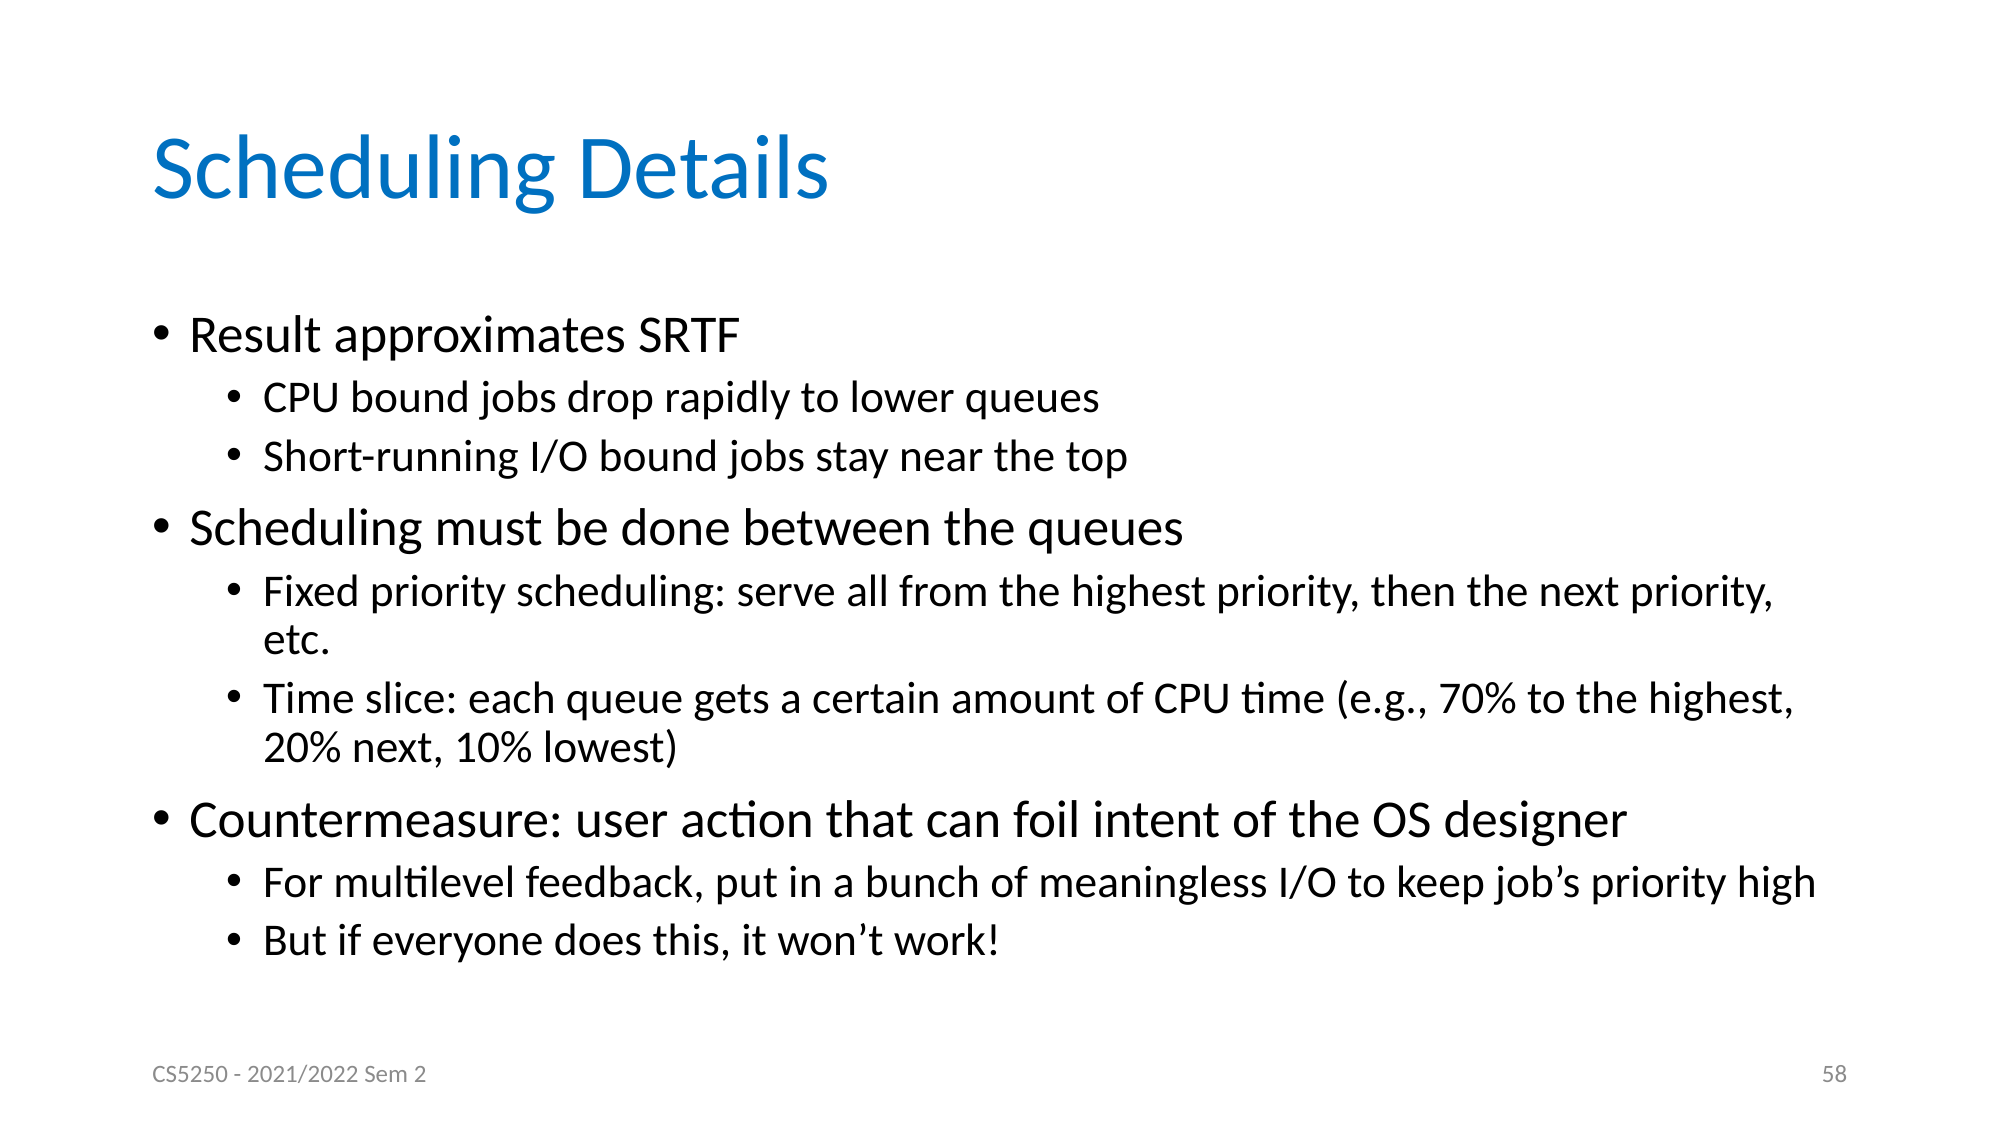

# Scheduling Details
Result approximates SRTF
CPU bound jobs drop rapidly to lower queues
Short-running I/O bound jobs stay near the top
Scheduling must be done between the queues
Fixed priority scheduling: serve all from the highest priority, then the next priority, etc.
Time slice: each queue gets a certain amount of CPU time (e.g., 70% to the highest, 20% next, 10% lowest)
Countermeasure: user action that can foil intent of the OS designer
For multilevel feedback, put in a bunch of meaningless I/O to keep job’s priority high
But if everyone does this, it won’t work!
CS5250 - 2021/2022 Sem 2
58